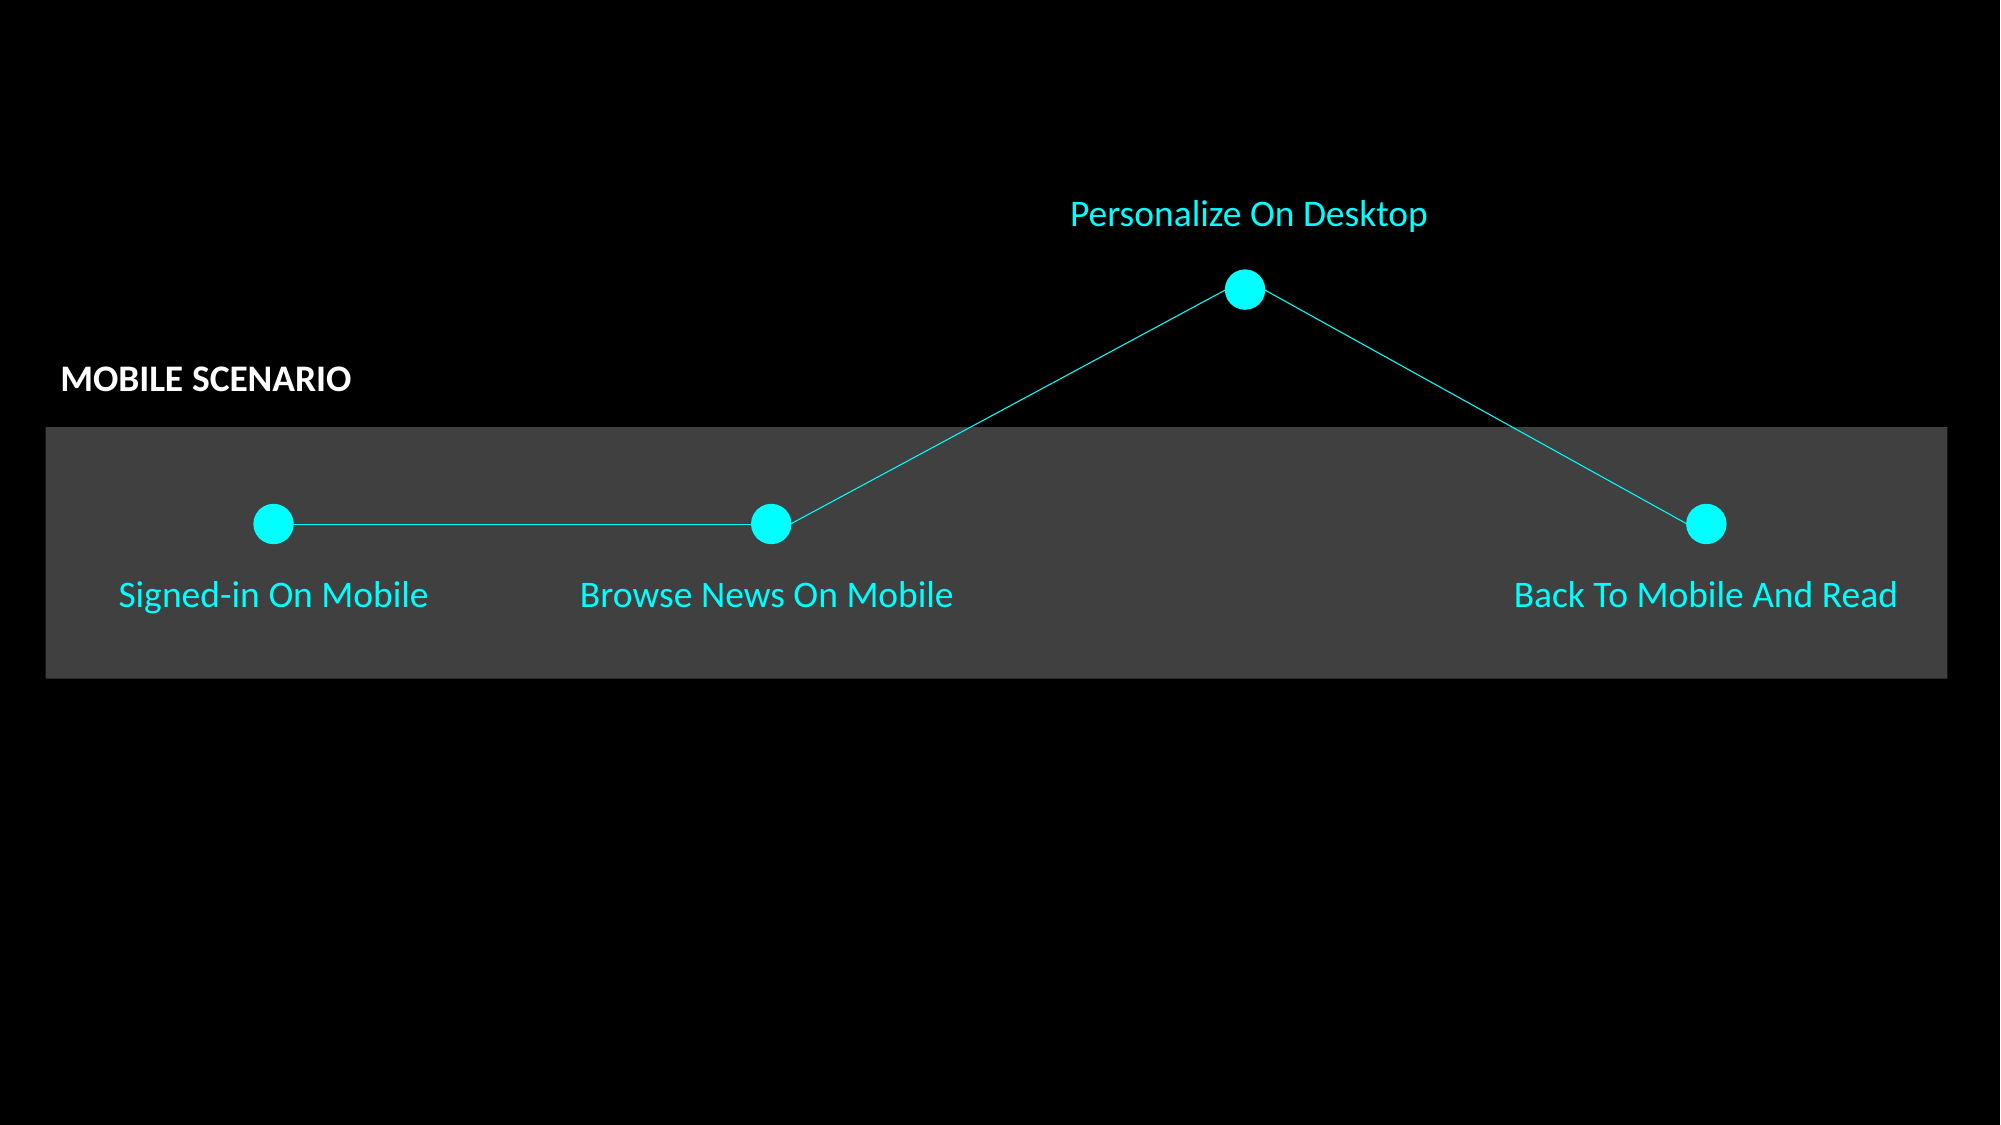

Personalize On Desktop

MOBILE SCENARIO

Signed-in On Mobile
Browse News On Mobile
Back To Mobile And Read